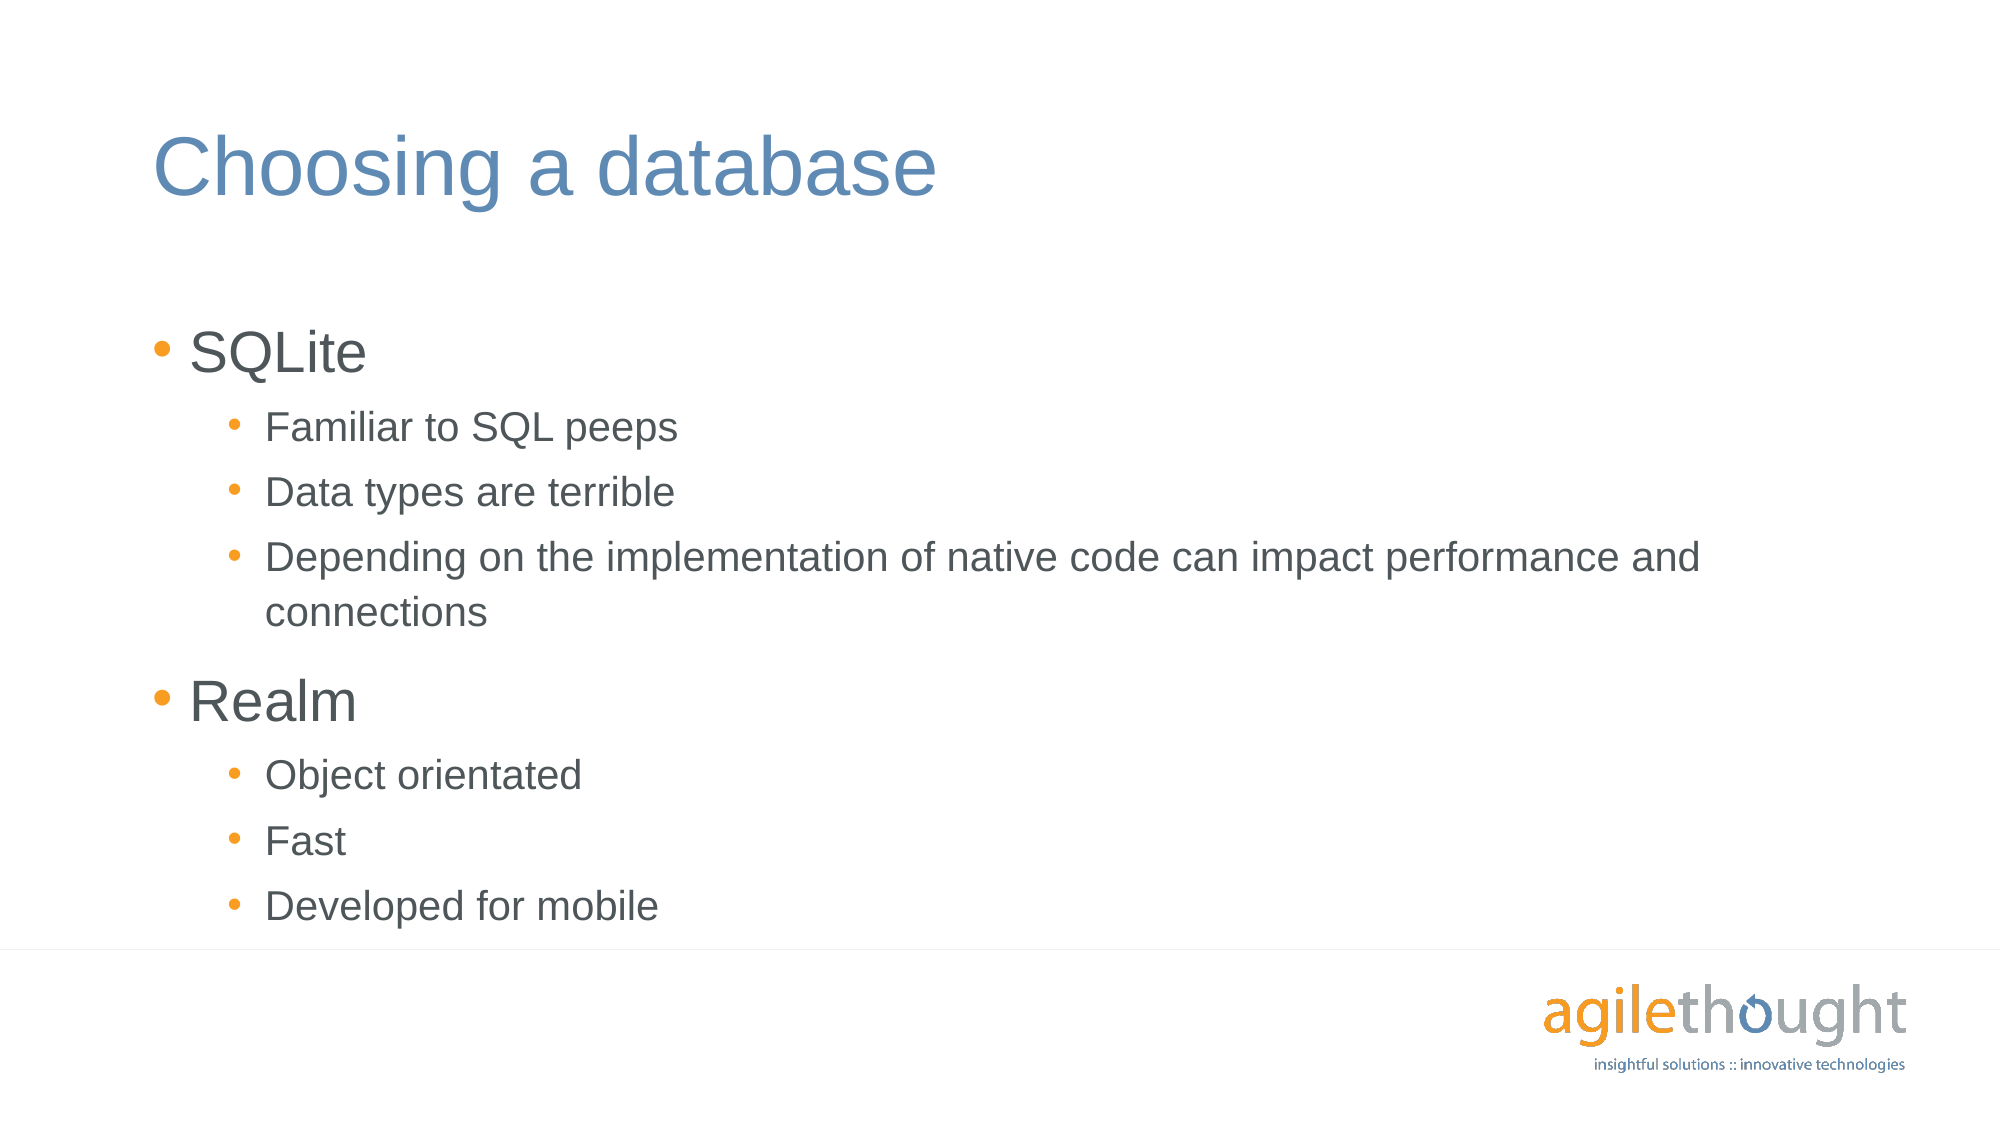

# Choosing a database
SQLite
Familiar to SQL peeps
Data types are terrible
Depending on the implementation of native code can impact performance and connections
Realm
Object orientated
Fast
Developed for mobile